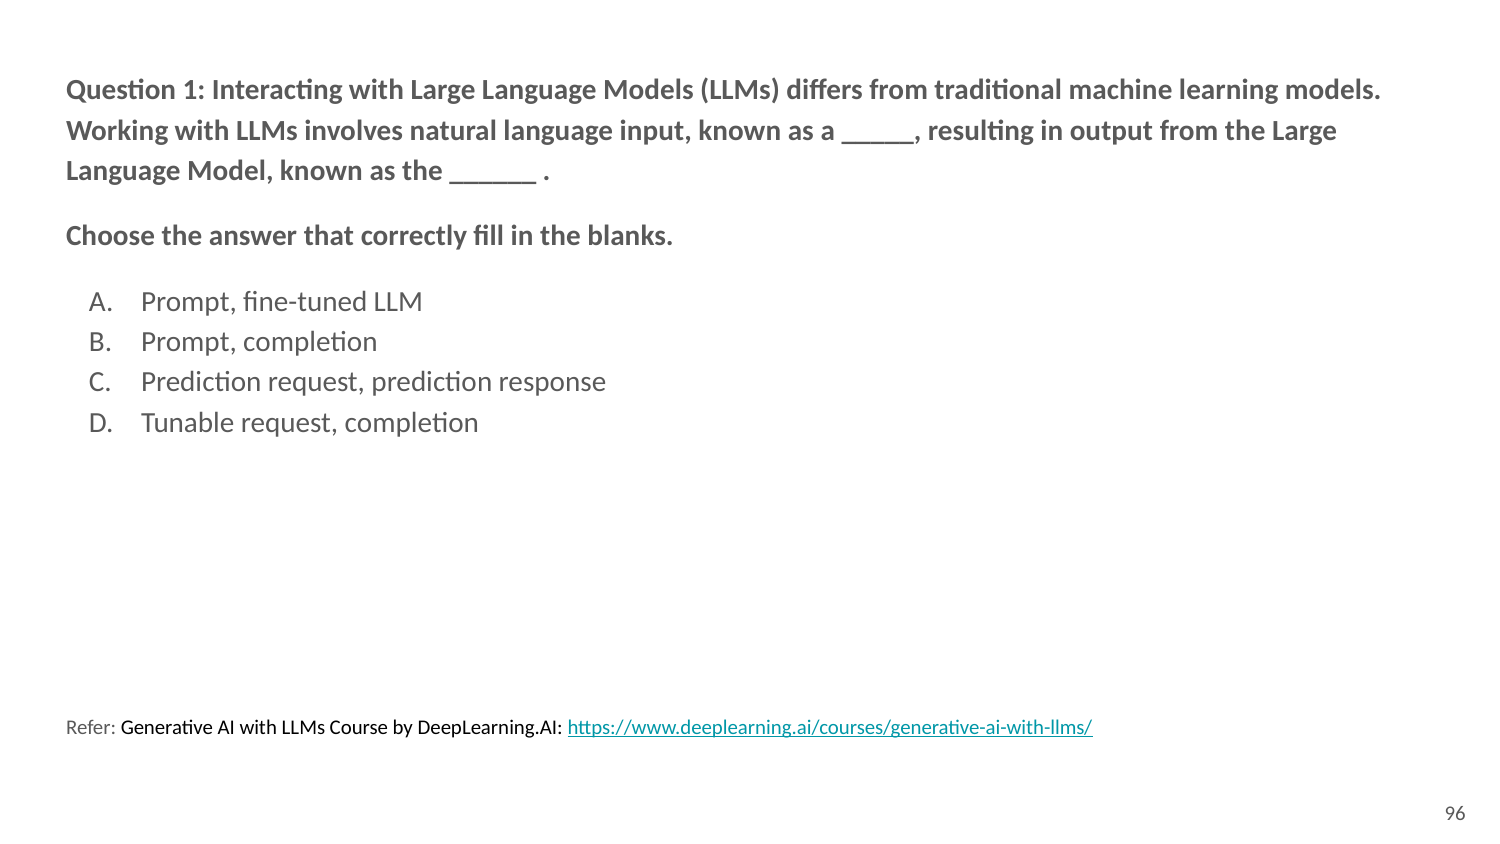

Question 1: Interacting with Large Language Models (LLMs) differs from traditional machine learning models. Working with LLMs involves natural language input, known as a _____, resulting in output from the Large Language Model, known as the ______ .
Choose the answer that correctly fill in the blanks.
Prompt, fine-tuned LLM
Prompt, completion
Prediction request, prediction response
Tunable request, completion

Refer: Generative AI with LLMs Course by DeepLearning.AI: https://www.deeplearning.ai/courses/generative-ai-with-llms/

96